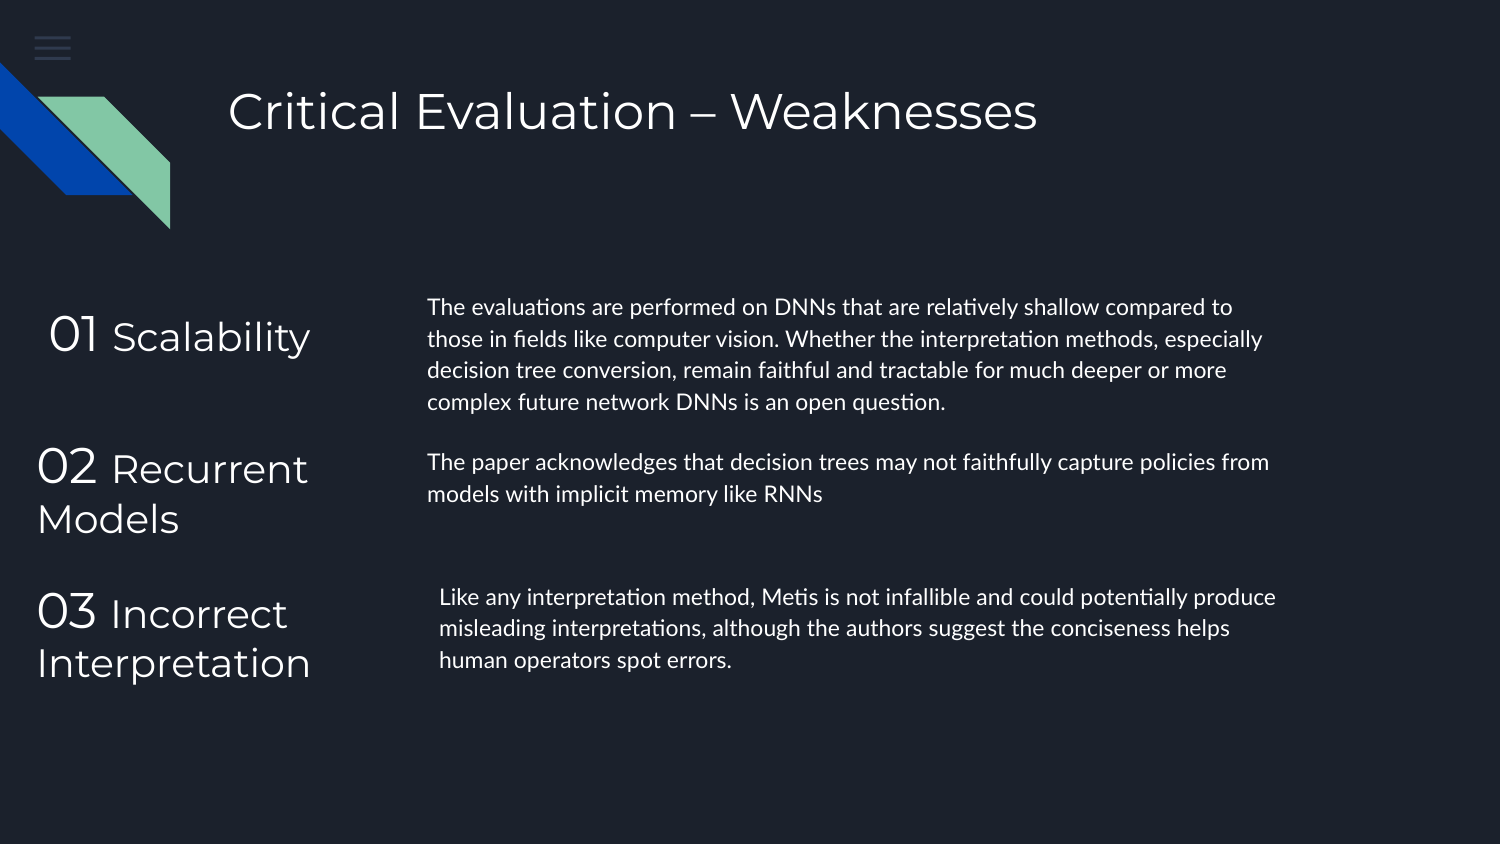

# Critical Evaluation – Weaknesses
The evaluations are performed on DNNs that are relatively shallow compared to those in fields like computer vision. Whether the interpretation methods, especially decision tree conversion, remain faithful and tractable for much deeper or more complex future network DNNs is an open question.
01 Scalability

02 Recurrent Models

The paper acknowledges that decision trees may not faithfully capture policies from models with implicit memory like RNNs
03 Incorrect Interpretation
Like any interpretation method, Metis is not infallible and could potentially produce misleading interpretations, although the authors suggest the conciseness helps human operators spot errors.